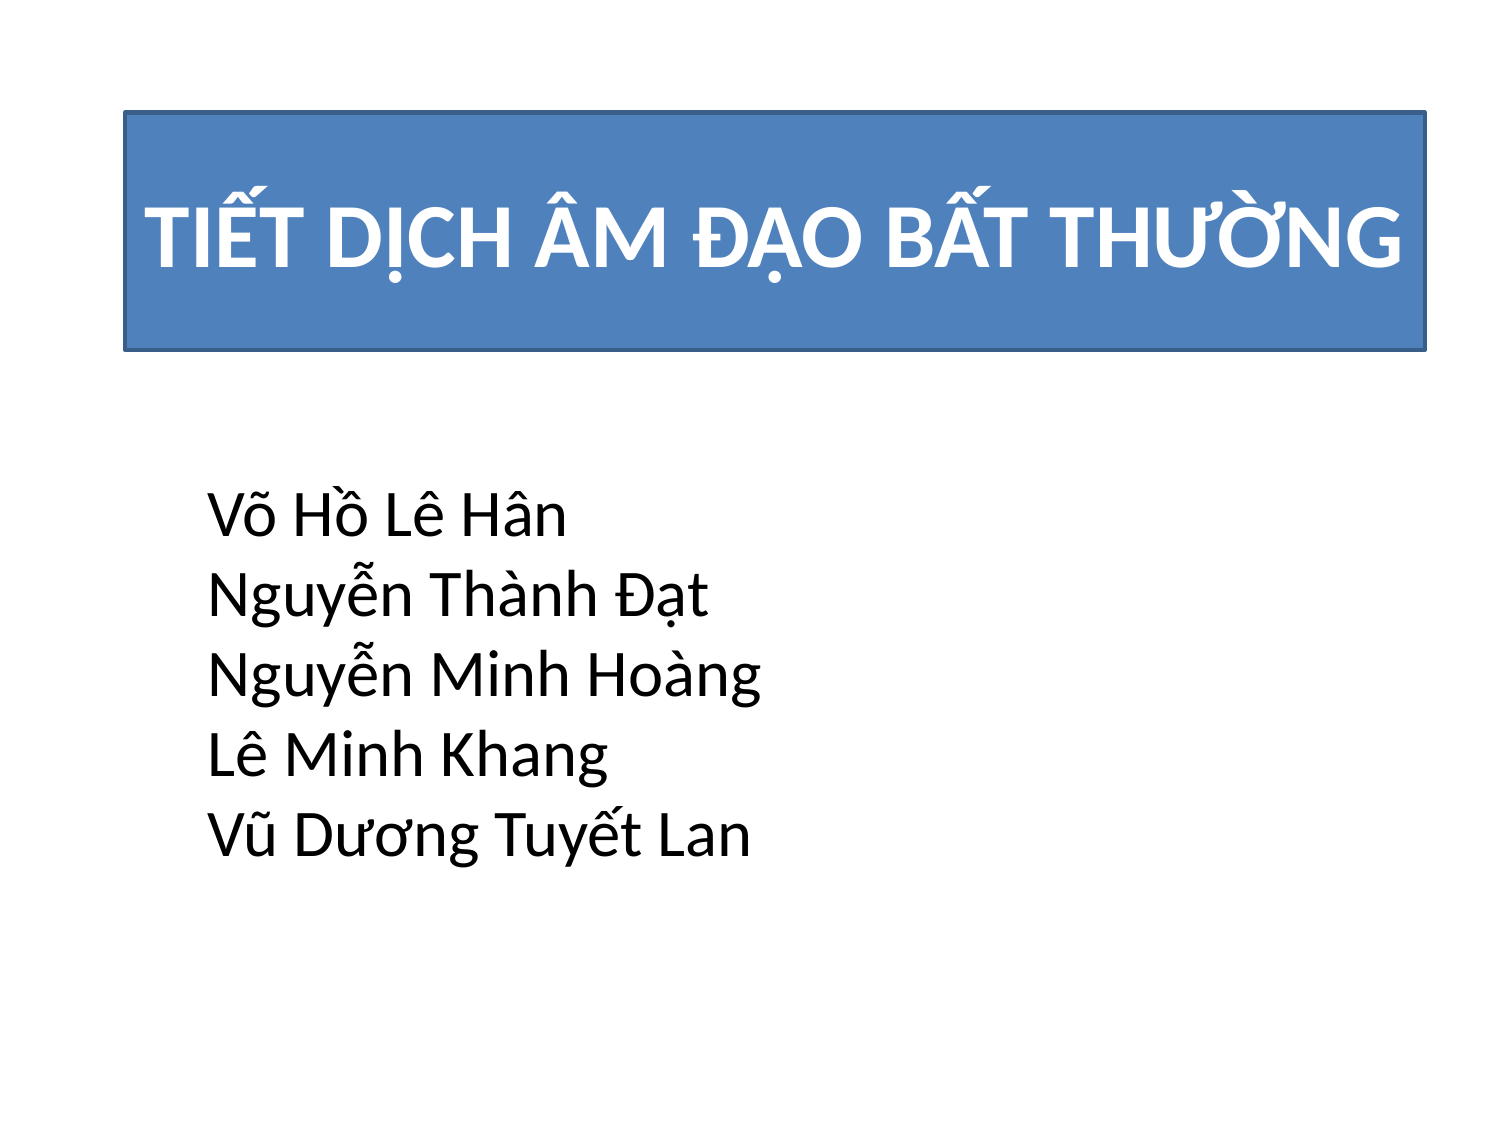

TIẾT DỊCH ÂM ĐẠO BẤT THƯỜNG
Võ Hồ Lê Hân
Nguyễn Thành Đạt
Nguyễn Minh Hoàng
Lê Minh Khang
Vũ Dương Tuyết Lan